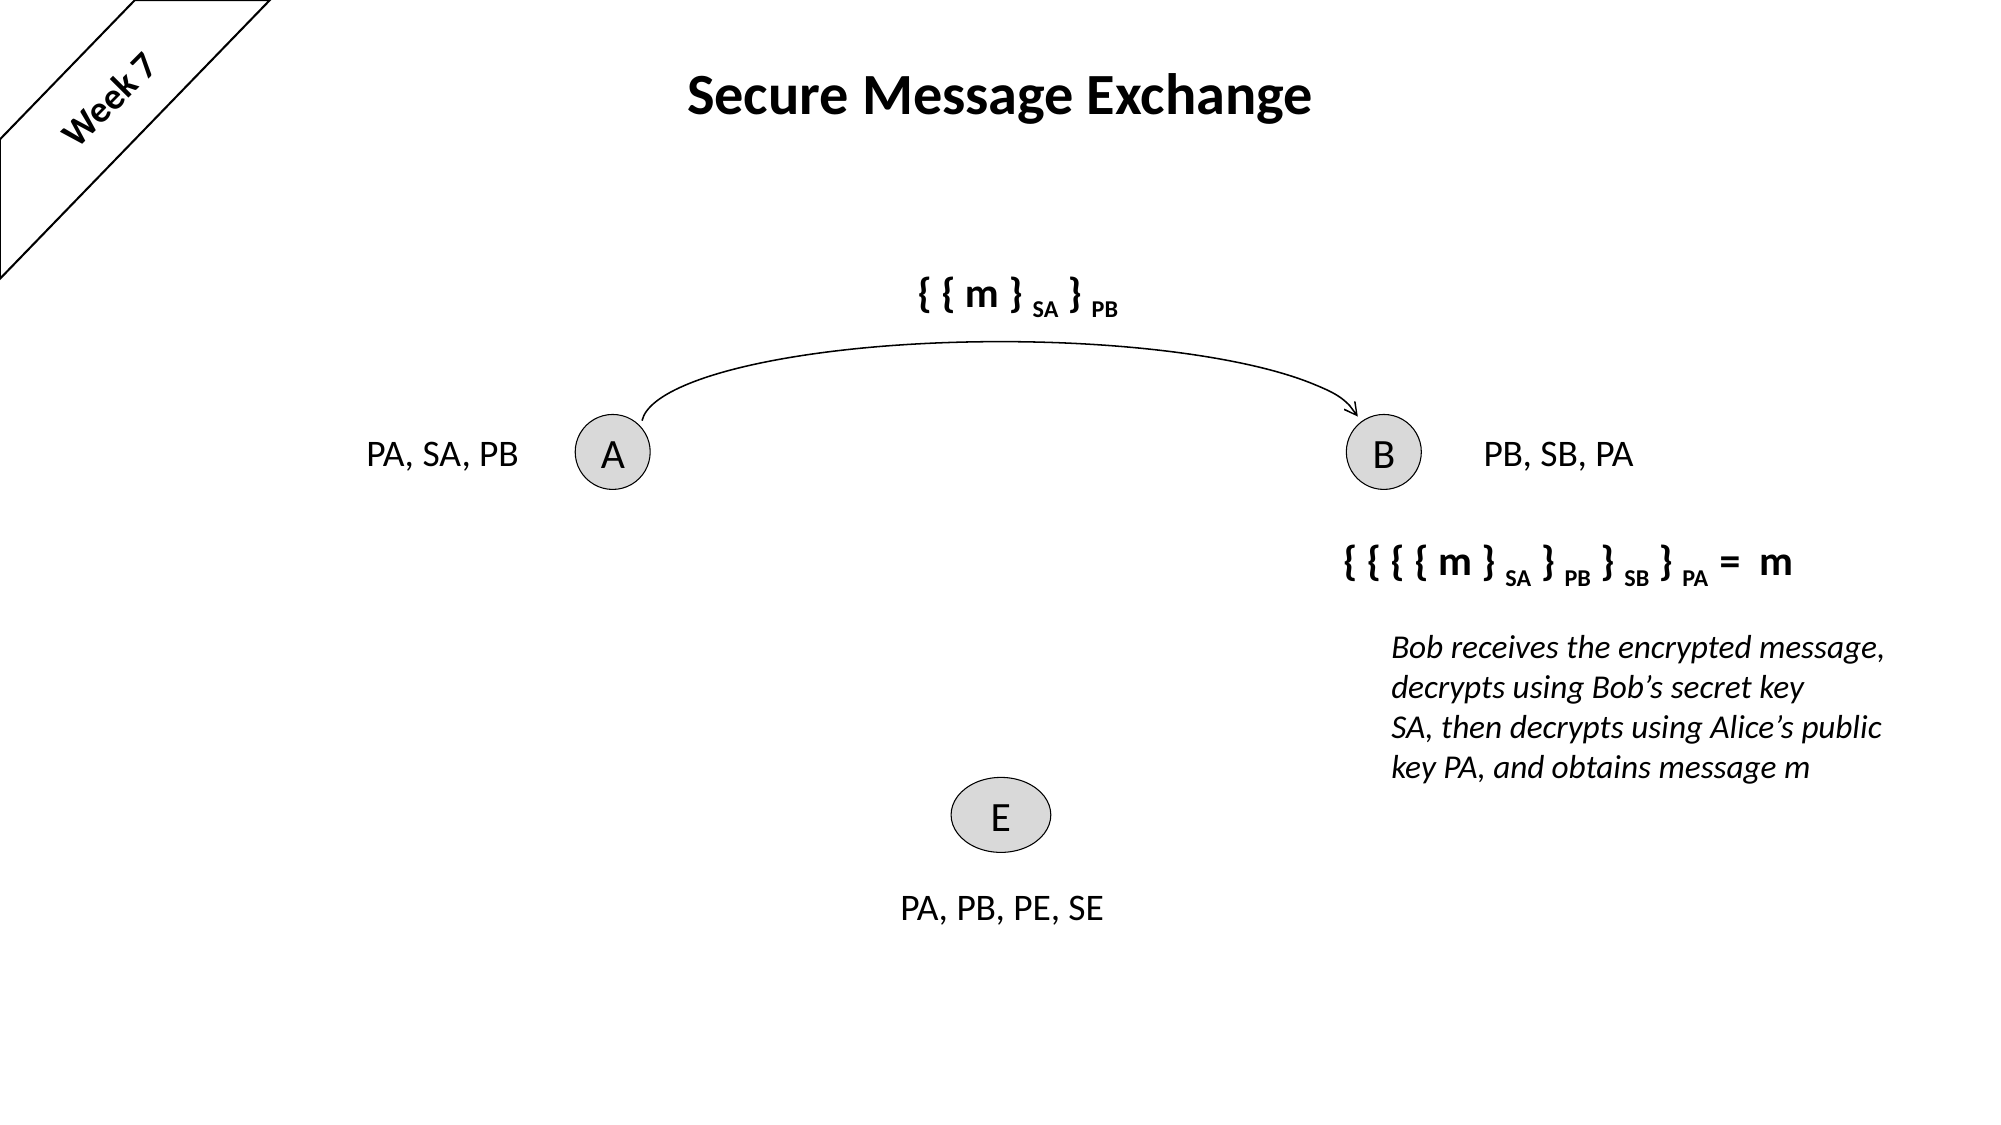

# Secure Message Exchange
Week 7
{ { m } SA } PB

A
B
PA, SA, PB
PB, SB, PA
{ { { { m } SA } PB } SB } PA  =  m
Bob receives the encrypted message,
decrypts using Bob’s secret key
SA, then decrypts using Alice’s public
key PA, and obtains message m
E
PA, PB, PE, SE